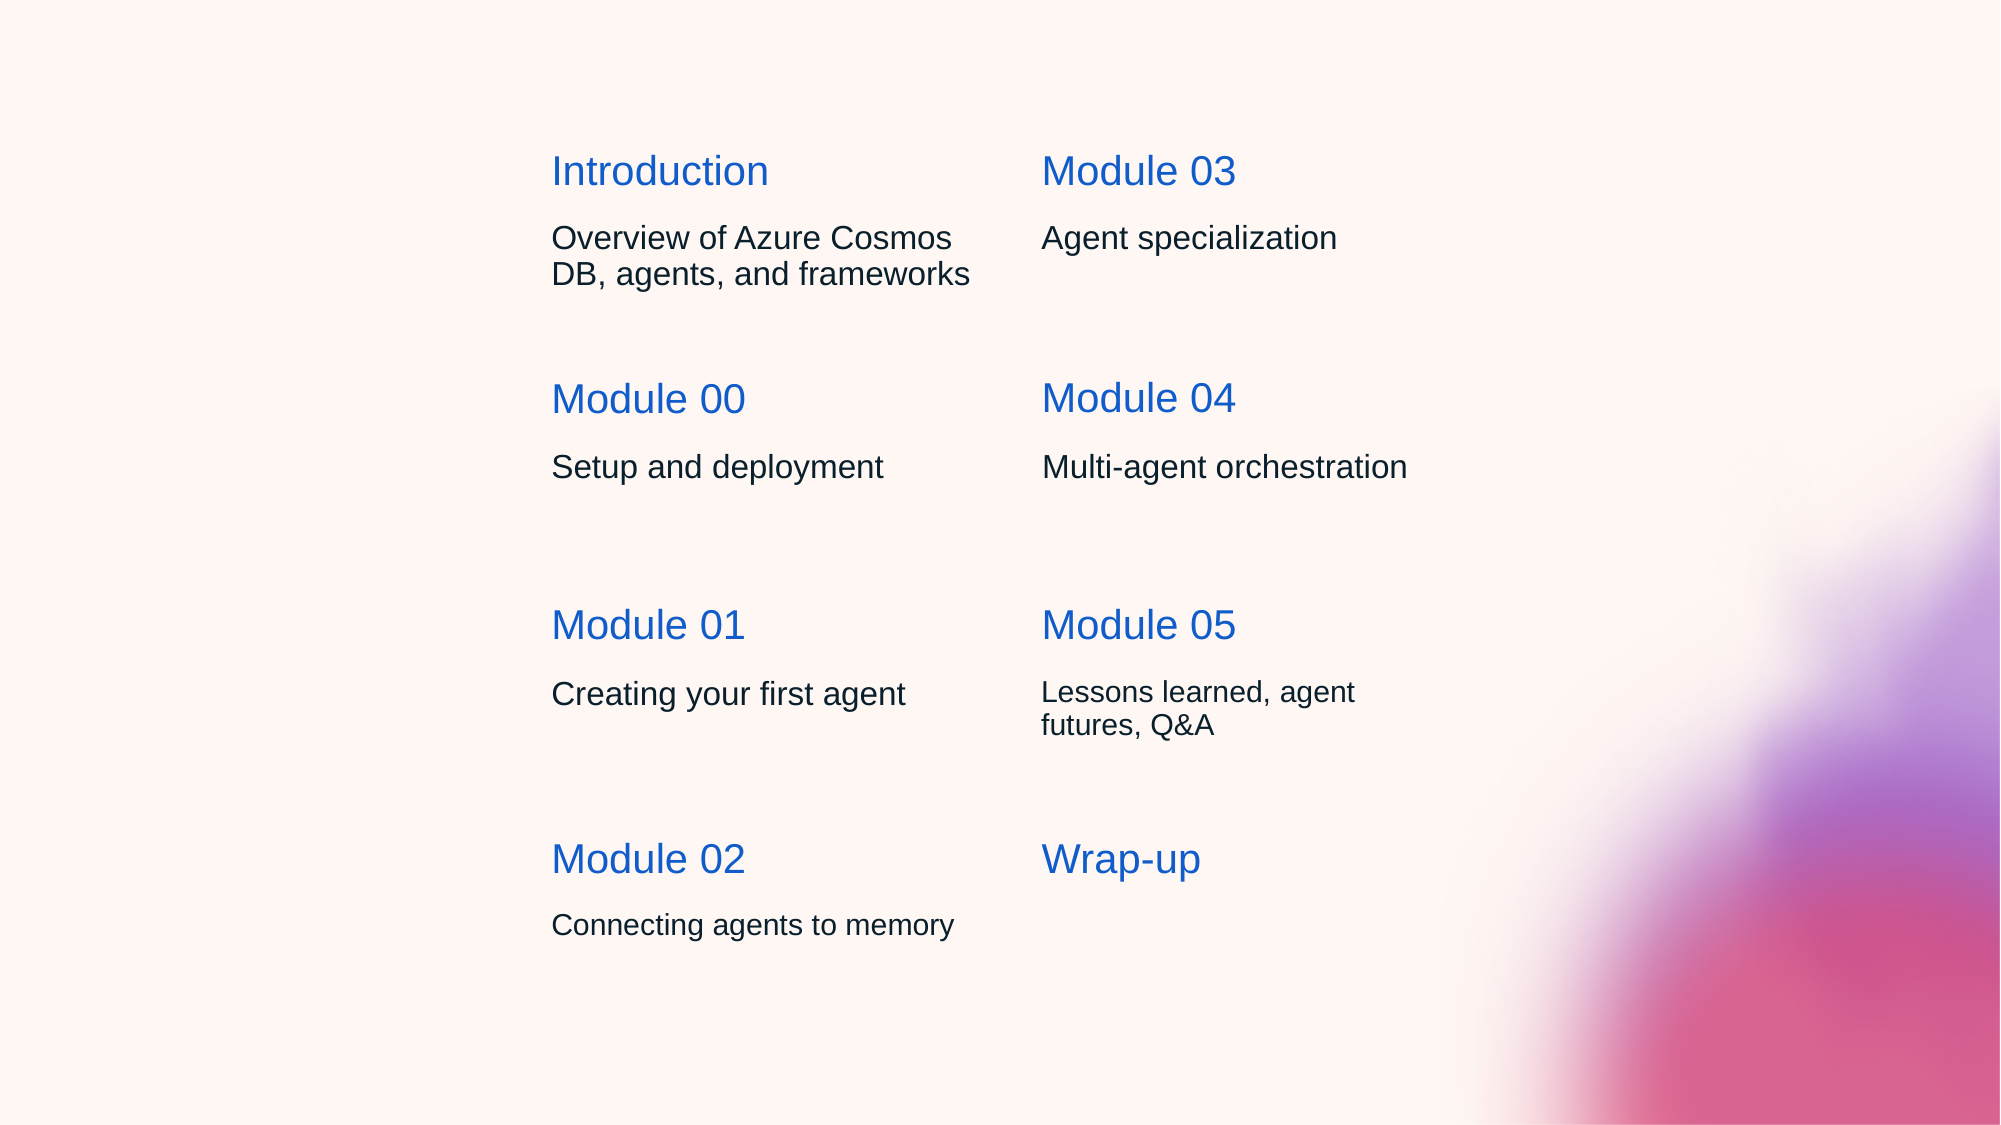

#
Introduction
Module 03
Overview of Azure Cosmos DB, agents, and frameworks
Agent specialization
Module 00
Module 04
Setup and deployment
Multi-agent orchestration
Module 01
Module 05
Creating your first agent

Lessons learned, agent futures, Q&A
Module 02
Wrap-up
Connecting agents to memory